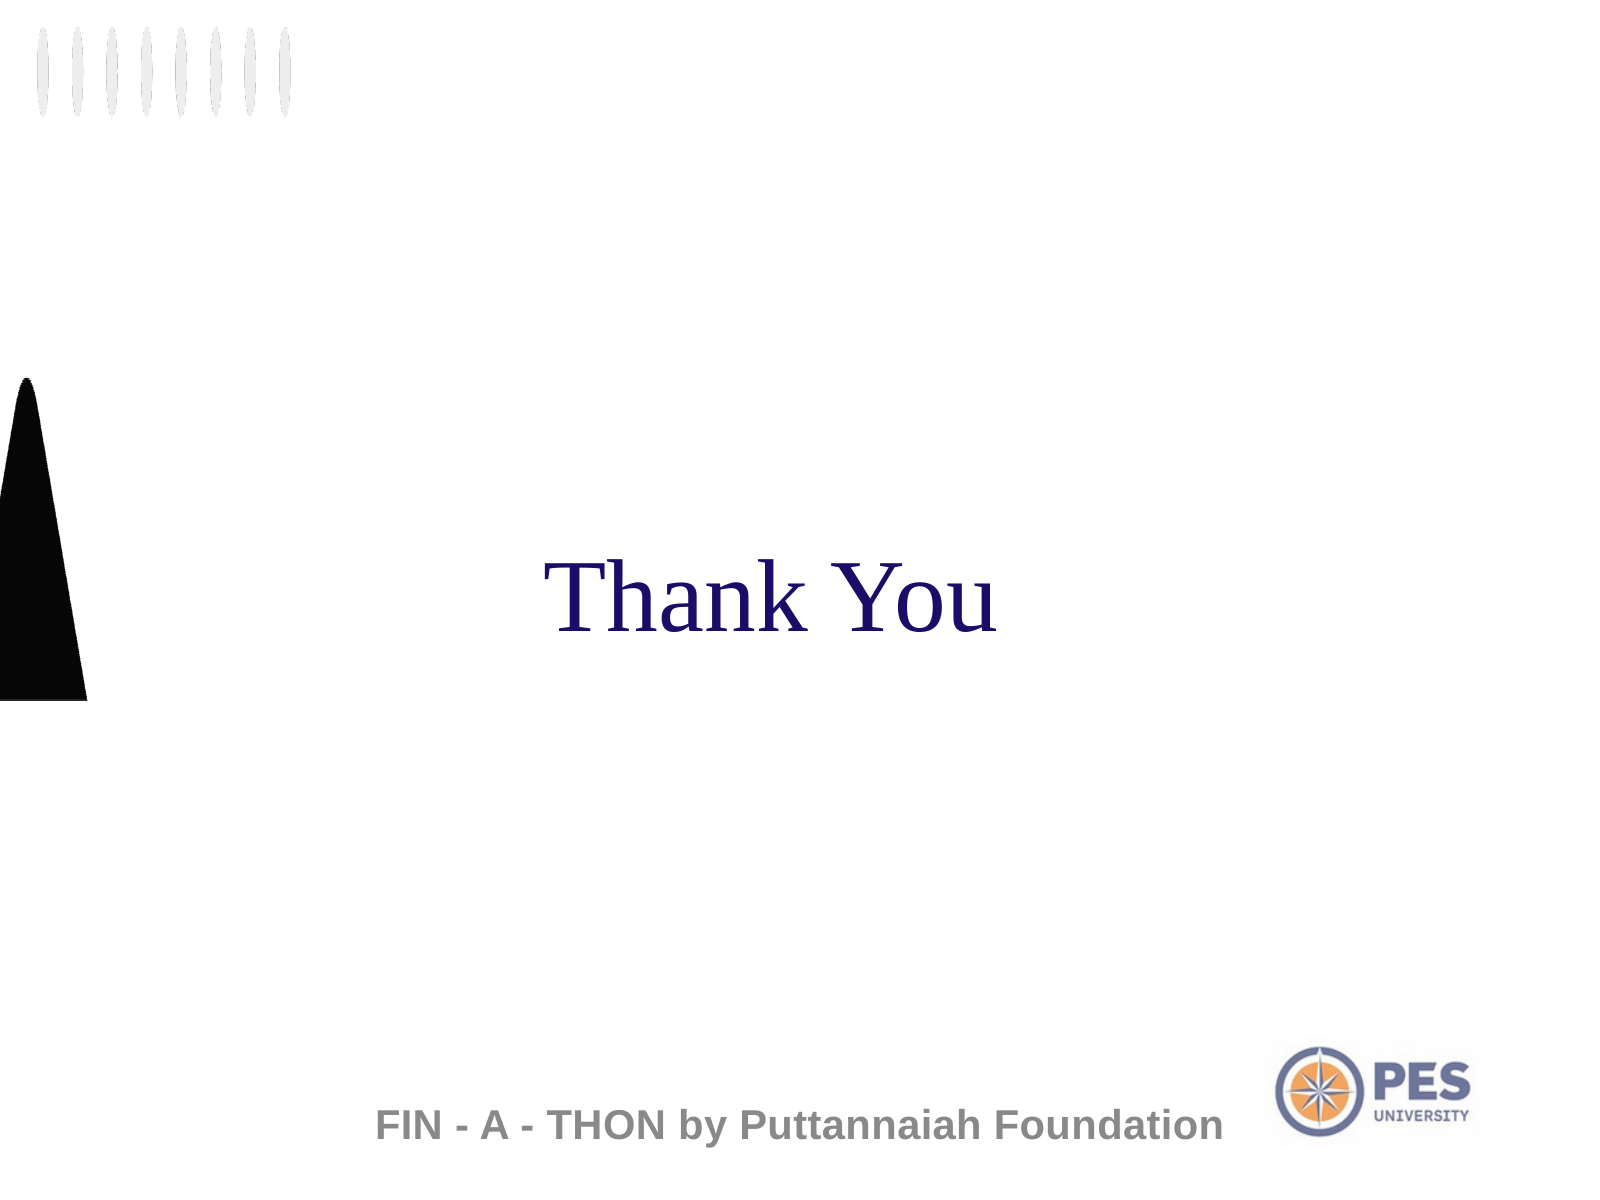

Thank You

FIN - A - THON by Puttannaiah Foundation